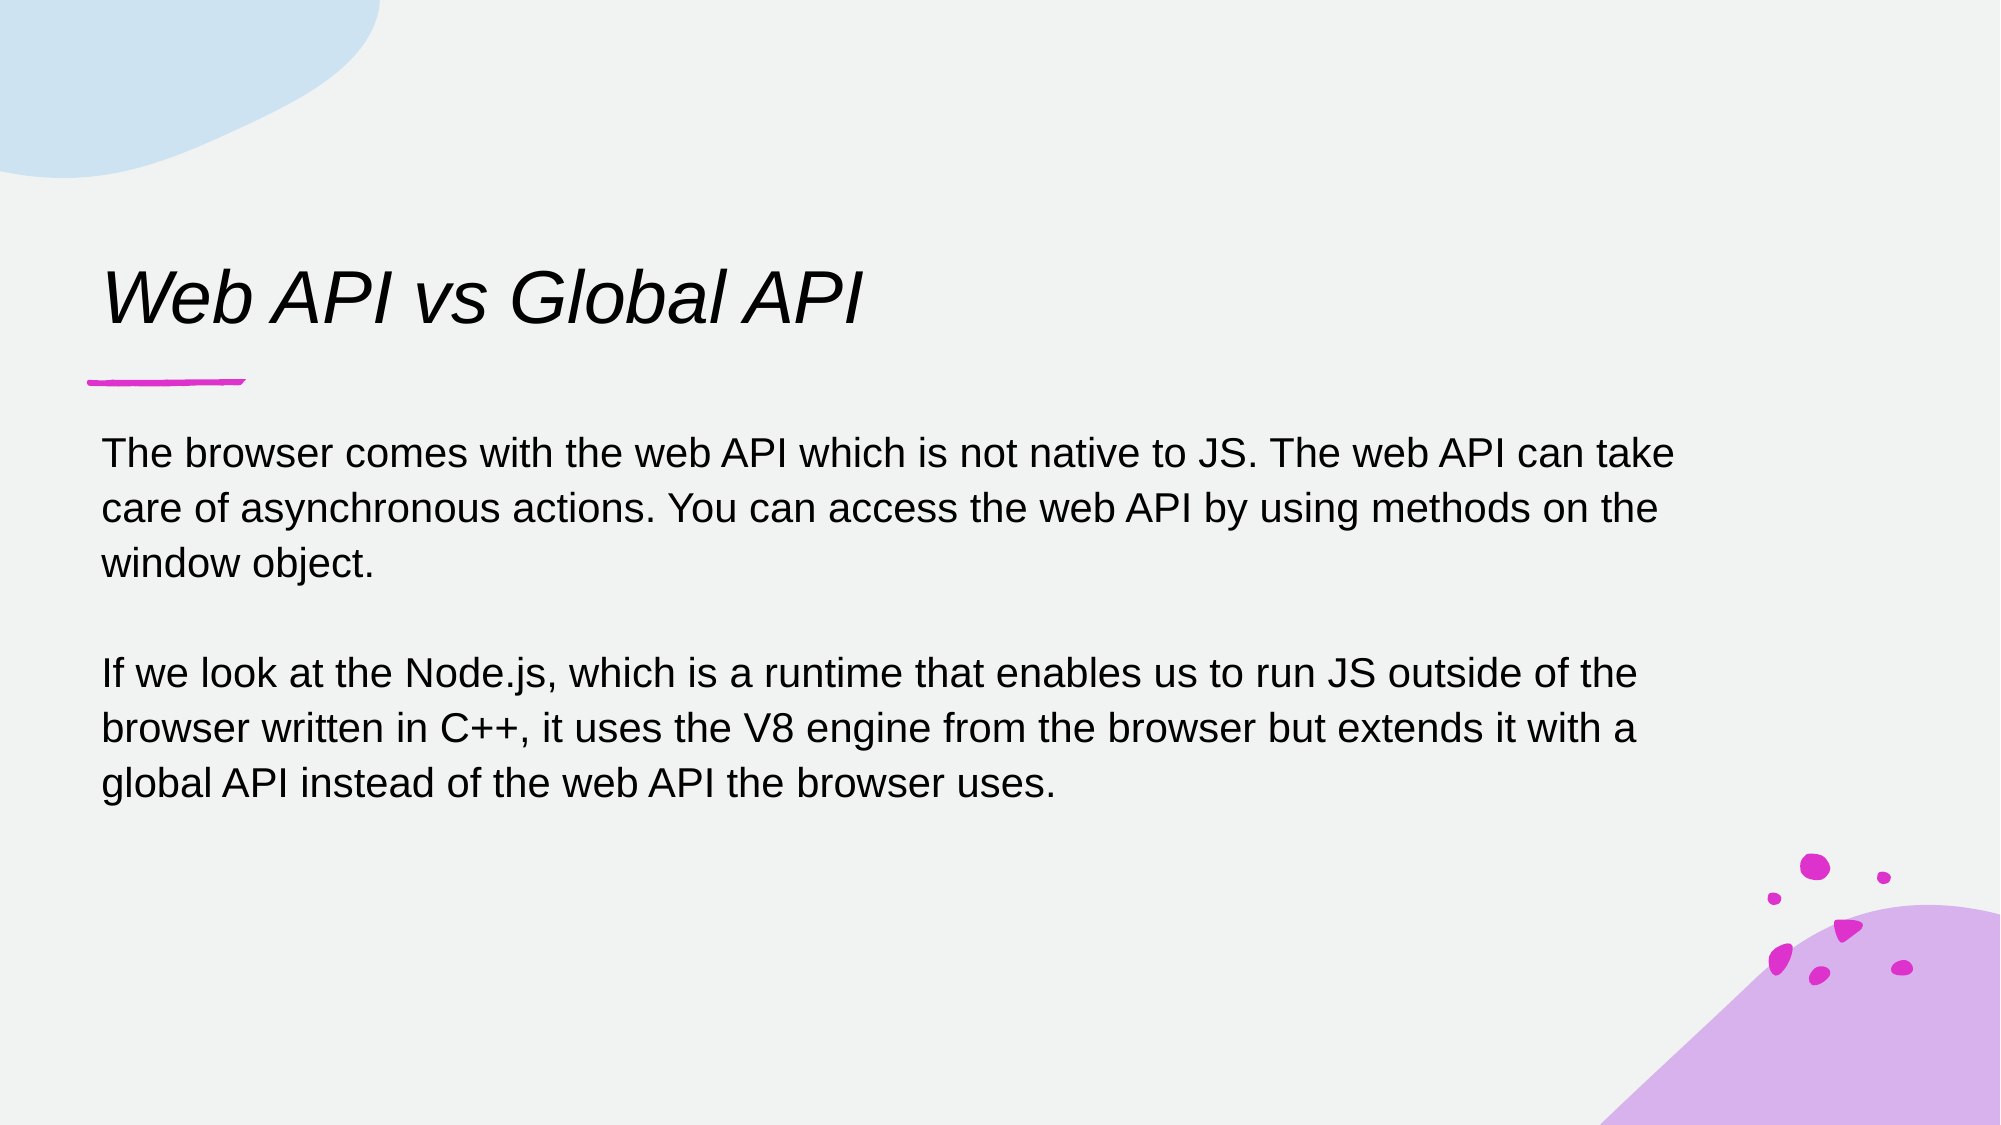

# Web API vs Global API
The browser comes with the web API which is not native to JS. The web API can take care of asynchronous actions. You can access the web API by using methods on the window object.
If we look at the Node.js, which is a runtime that enables us to run JS outside of the browser written in C++, it uses the V8 engine from the browser but extends it with a global API instead of the web API the browser uses.